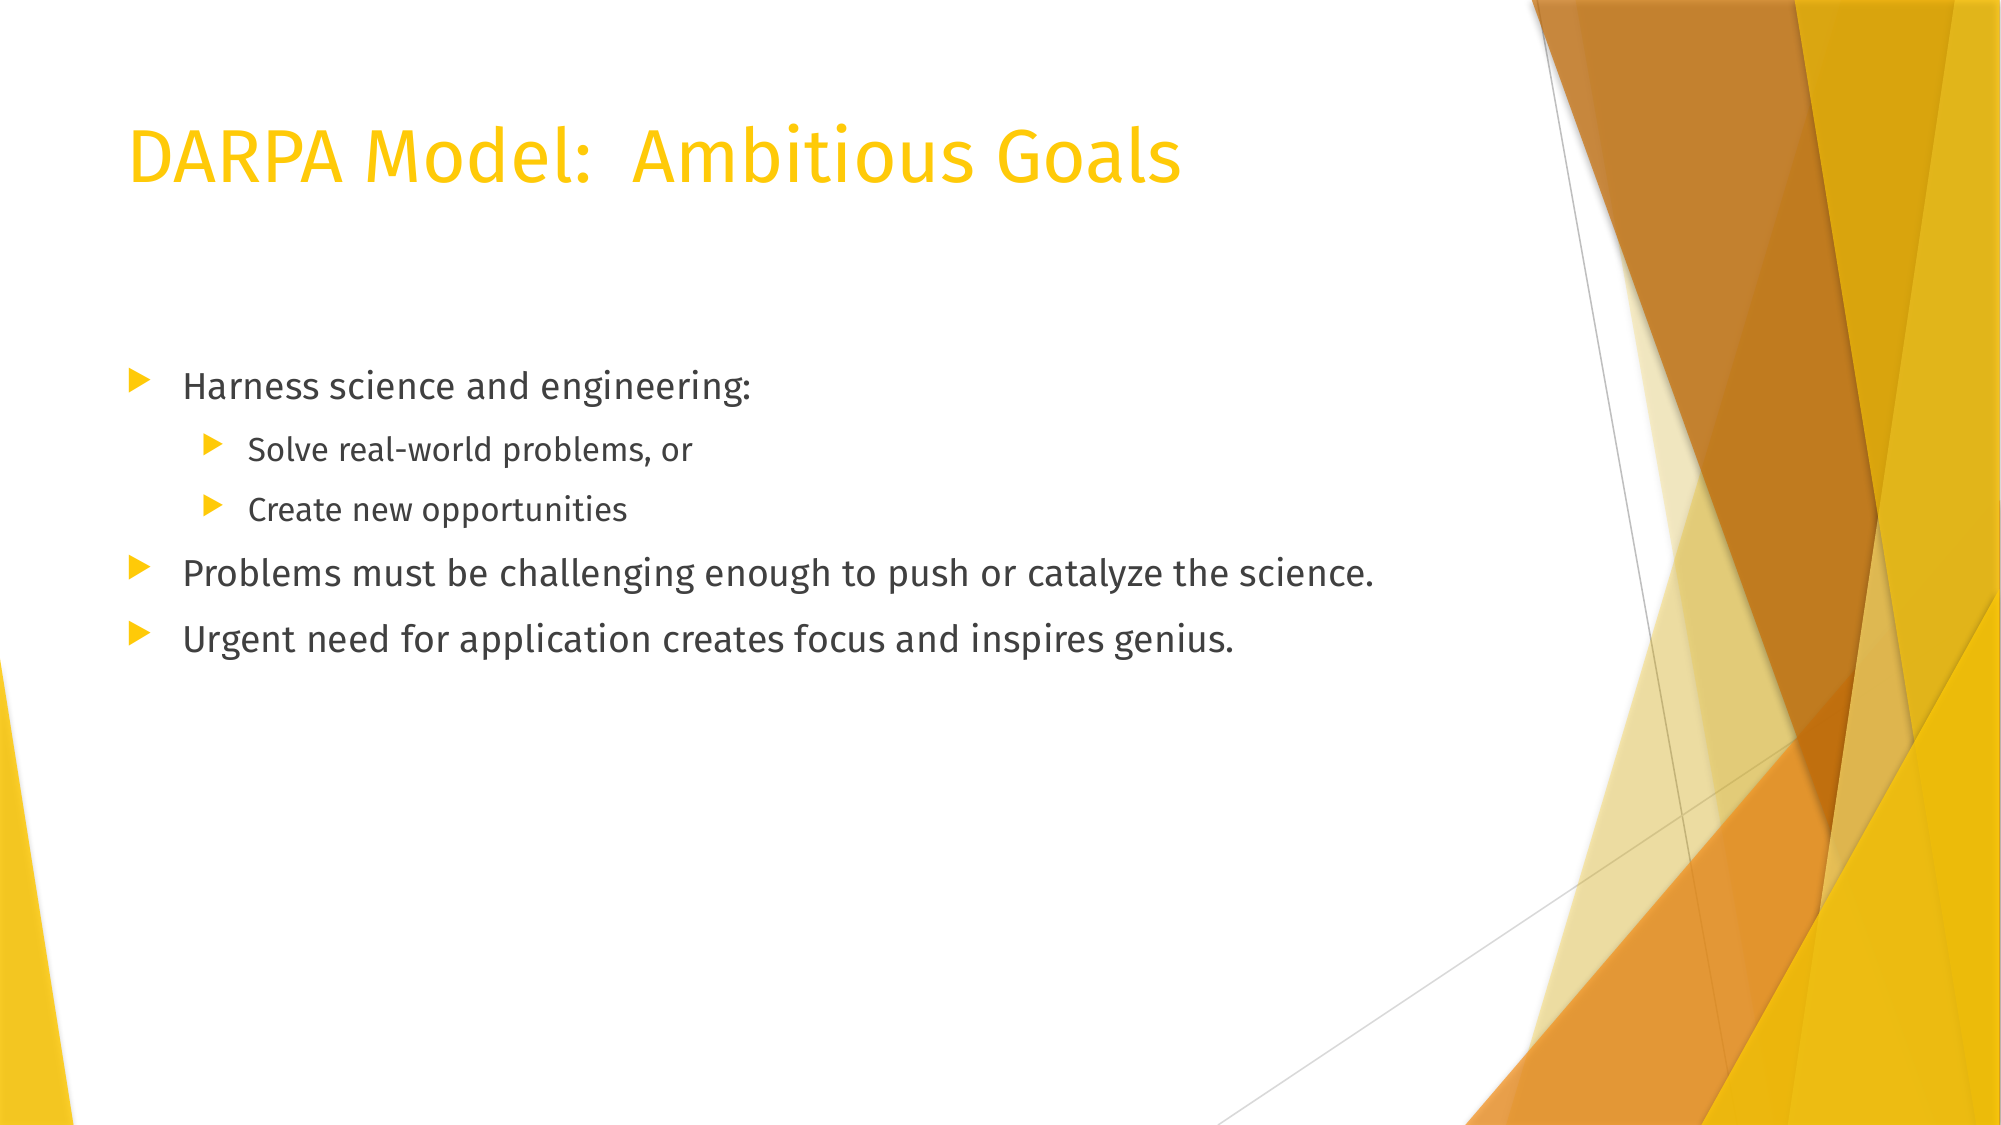

# DARPA Model:  Ambitious Goals
Harness science and engineering:
Solve real-world problems, or
Create new opportunities
Problems must be challenging enough to push or catalyze the science.
Urgent need for application creates focus and inspires genius.